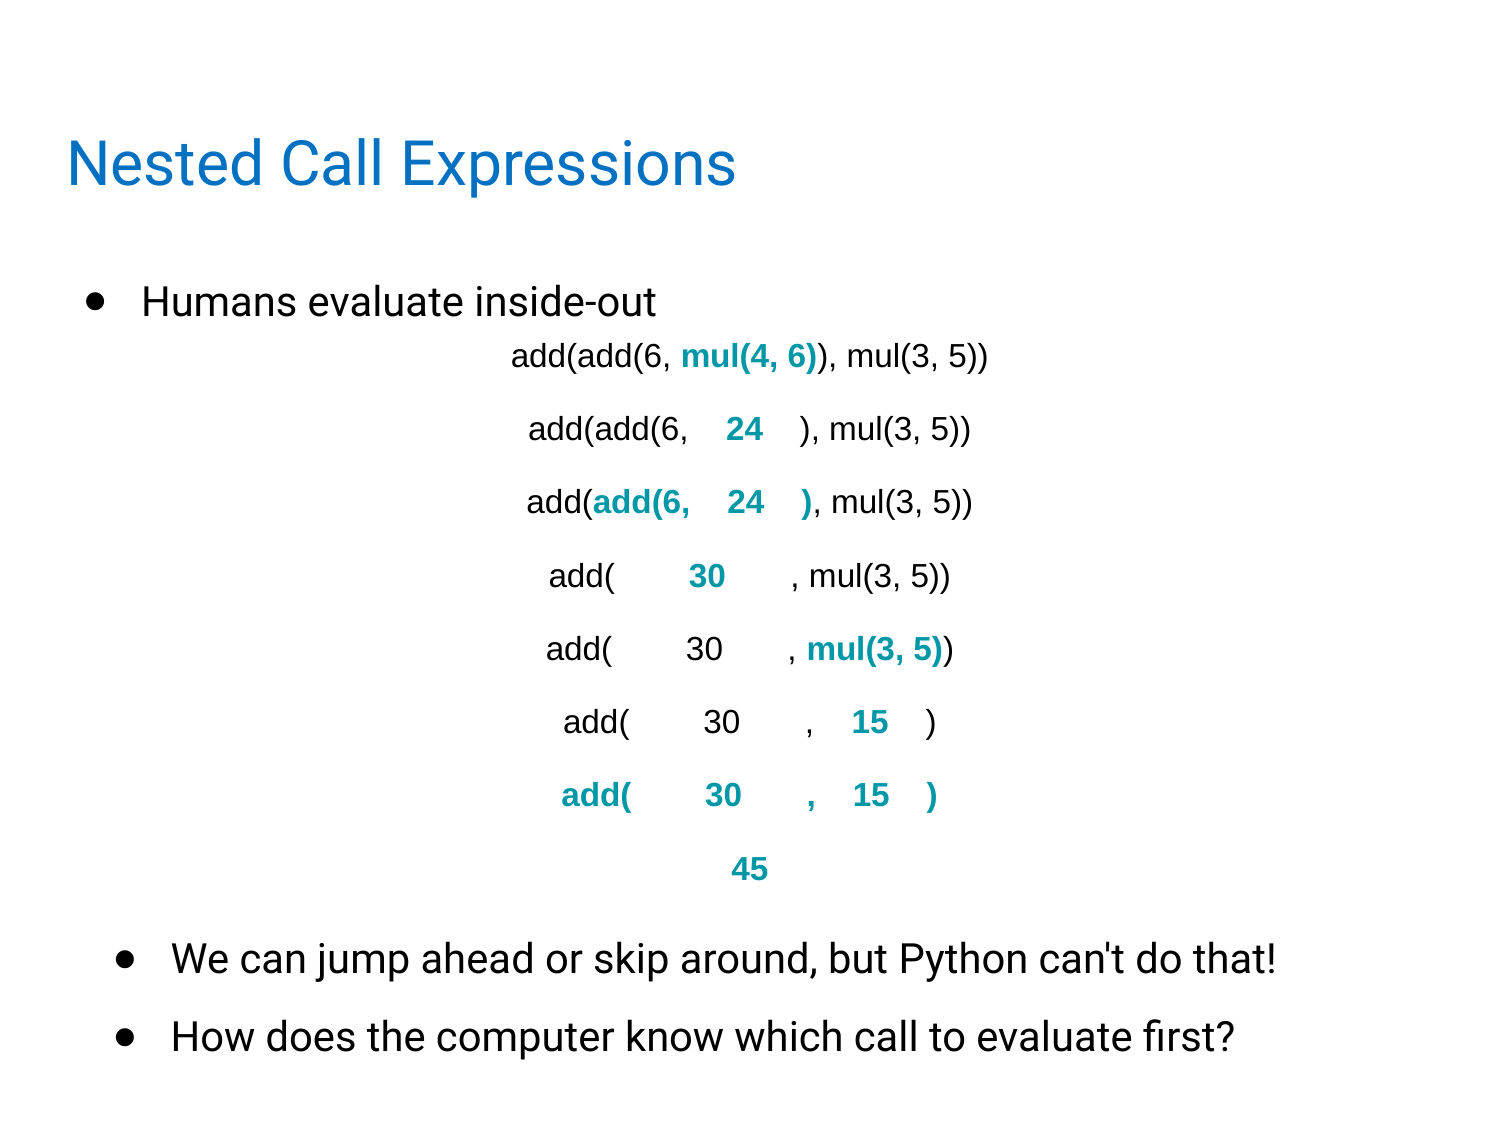

# Nested Call Expressions
Humans evaluate inside-out
add(add(6, mul(4, 6)), mul(3, 5))
add(add(6,    24    ), mul(3, 5))
add(add(6,    24    ), mul(3, 5))
add(        30       , mul(3, 5))
add(        30       , mul(3, 5))
add(        30       ,    15    )
add(        30       ,    15    )
45
We can jump ahead or skip around, but Python can't do that!
How does the computer know which call to evaluate first?